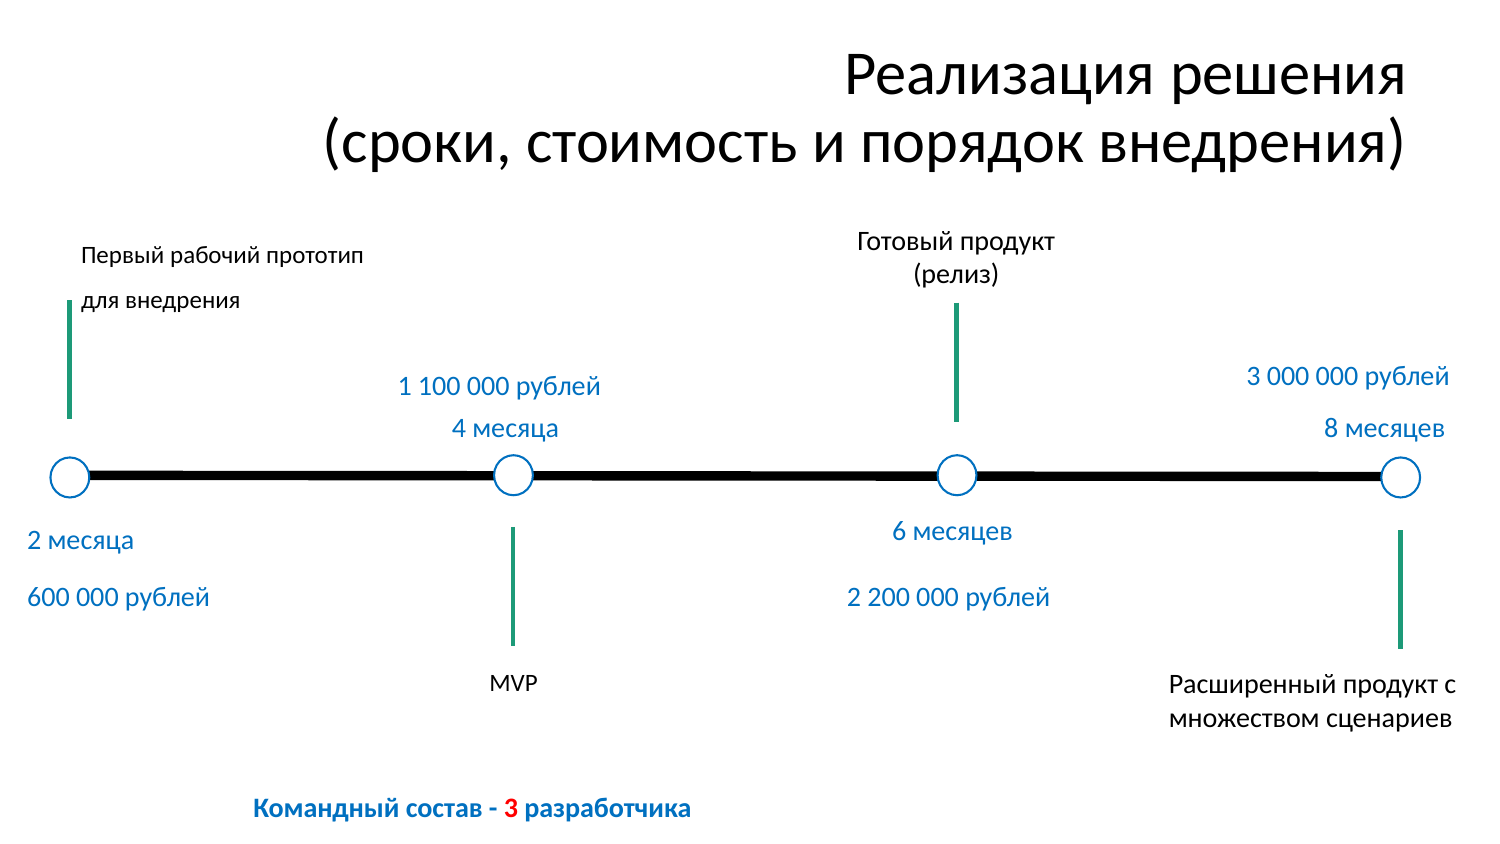

Реализация решения
(сроки, стоимость и порядок внедрения)
Готовый продукт (релиз)
Первый рабочий прототип для внедрения
1 100 000 рублей
3 000 000 рублей
4 месяца
8 месяцев

2 месяца
6 месяцев

2 200 000 рублей
600 000 рублей
MVP
Расширенный продукт с множеством сценариев
Командный состав - 3 разработчика